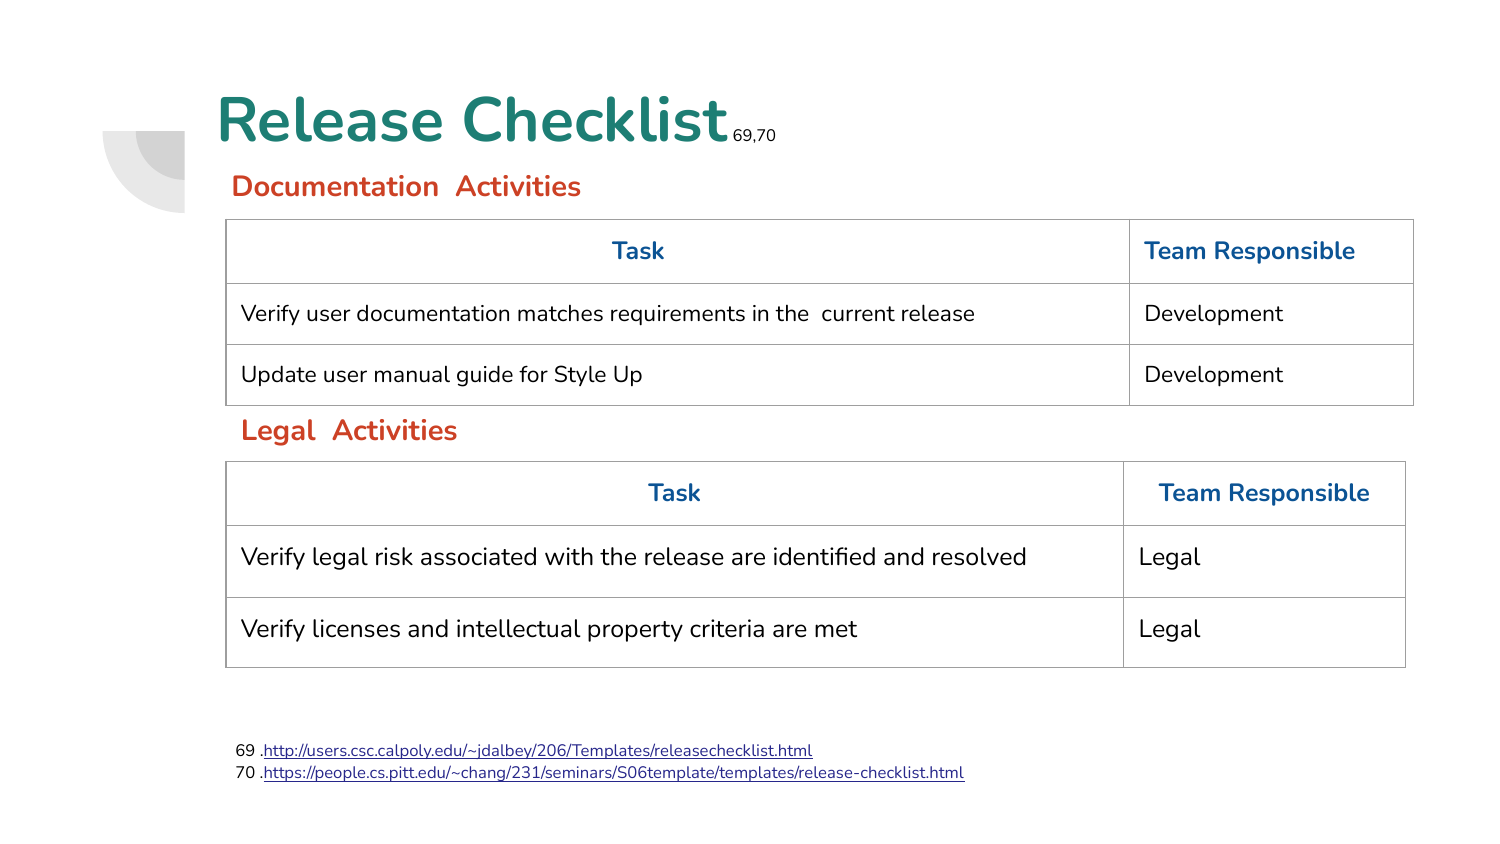

# Release Checklist 69,70
Documentation  Activities
| Task | Team Responsible |
| --- | --- |
| Verify user documentation matches requirements in the current release | Development |
| Update user manual guide for Style Up | Development |
Legal  Activities
| Task | Team Responsible |
| --- | --- |
| Verify legal risk associated with the release are identified and resolved | Legal |
| Verify licenses and intellectual property criteria are met | Legal |
69 .http://users.csc.calpoly.edu/~jdalbey/206/Templates/releasechecklist.html
70 .https://people.cs.pitt.edu/~chang/231/seminars/S06template/templates/release-checklist.html